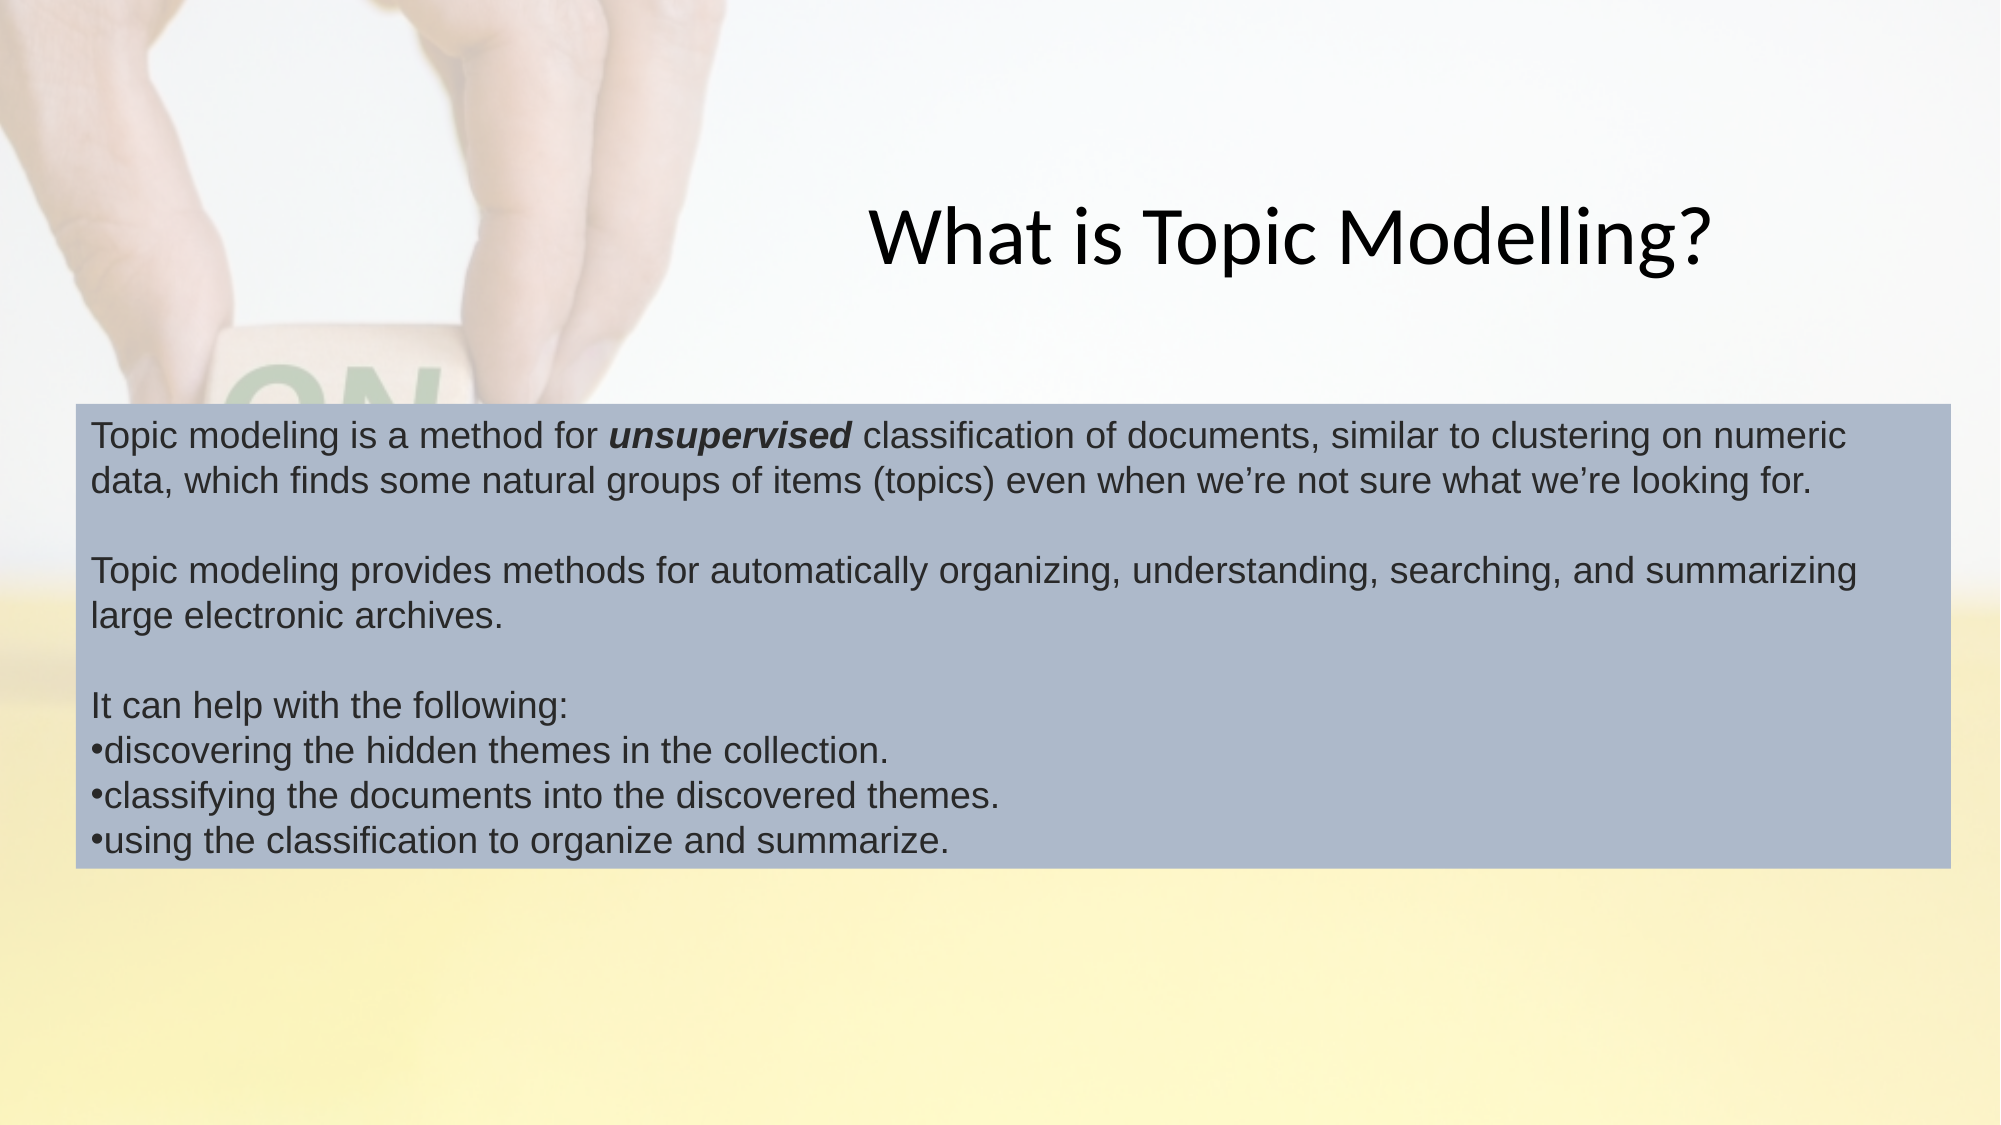

What is Topic Modelling?
Topic modeling is a method for unsupervised classification of documents, similar to clustering on numeric data, which finds some natural groups of items (topics) even when we’re not sure what we’re looking for.

Topic modeling provides methods for automatically organizing, understanding, searching, and summarizing large electronic archives.
It can help with the following:
discovering the hidden themes in the collection.
classifying the documents into the discovered themes.
using the classification to organize and summarize.